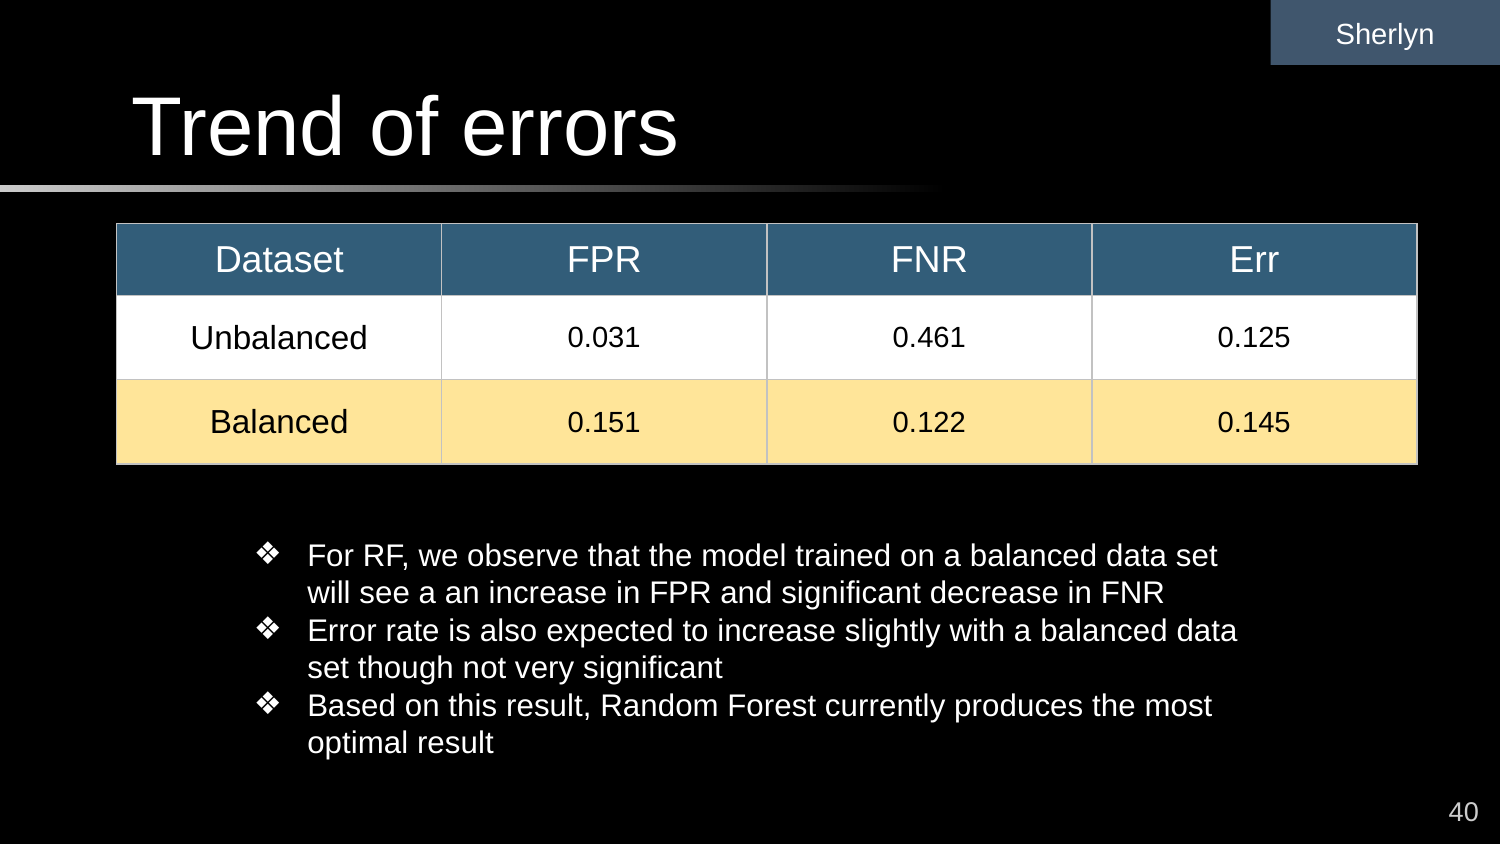

Sherlyn
# Trend of errors
| Dataset | FPR | FNR | Err |
| --- | --- | --- | --- |
| Unbalanced | 0.031 | 0.461 | 0.125 |
| Balanced | 0.151 | 0.122 | 0.145 |
For RF, we observe that the model trained on a balanced data set will see a an increase in FPR and significant decrease in FNR
Error rate is also expected to increase slightly with a balanced data set though not very significant
Based on this result, Random Forest currently produces the most optimal result
40